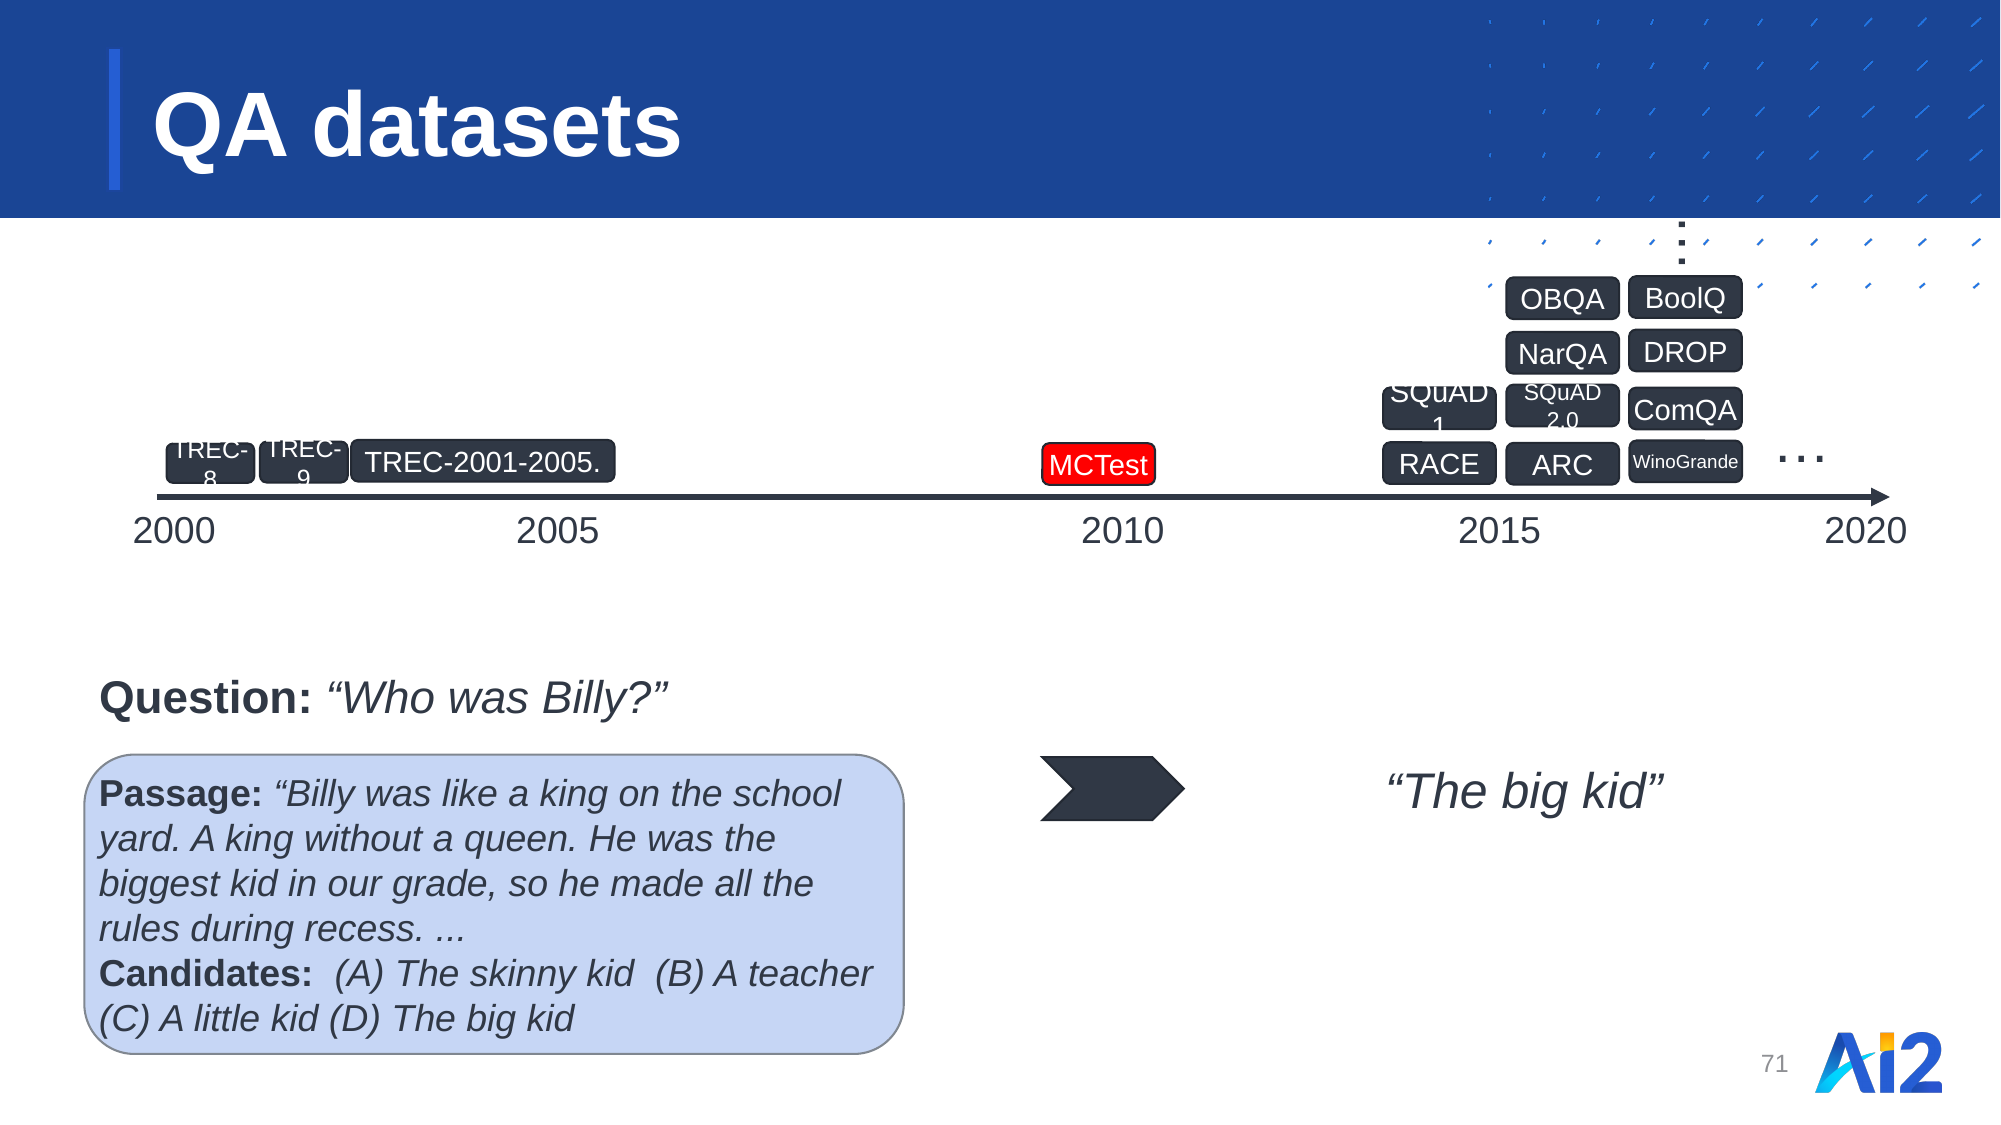

# QA datasets
…
BoolQ
OBQA
DROP
NarQA
SQuAD 2.0
SQuAD1
ComQA
…
TREC-2001-2005.
WinoGrande
TREC-9
RACE
ARC
MCTest
TREC-8
2000		        2005		                   2010		            2015	    	    2020
Question: “Who was Billy?”
“The big kid”
Passage: “Billy was like a king on the school yard. A king without a queen. He was the biggest kid in our grade, so he made all the rules during recess. ...
Candidates:  (A) The skinny kid  (B) A teacher  (C) A little kid (D) The big kid

71